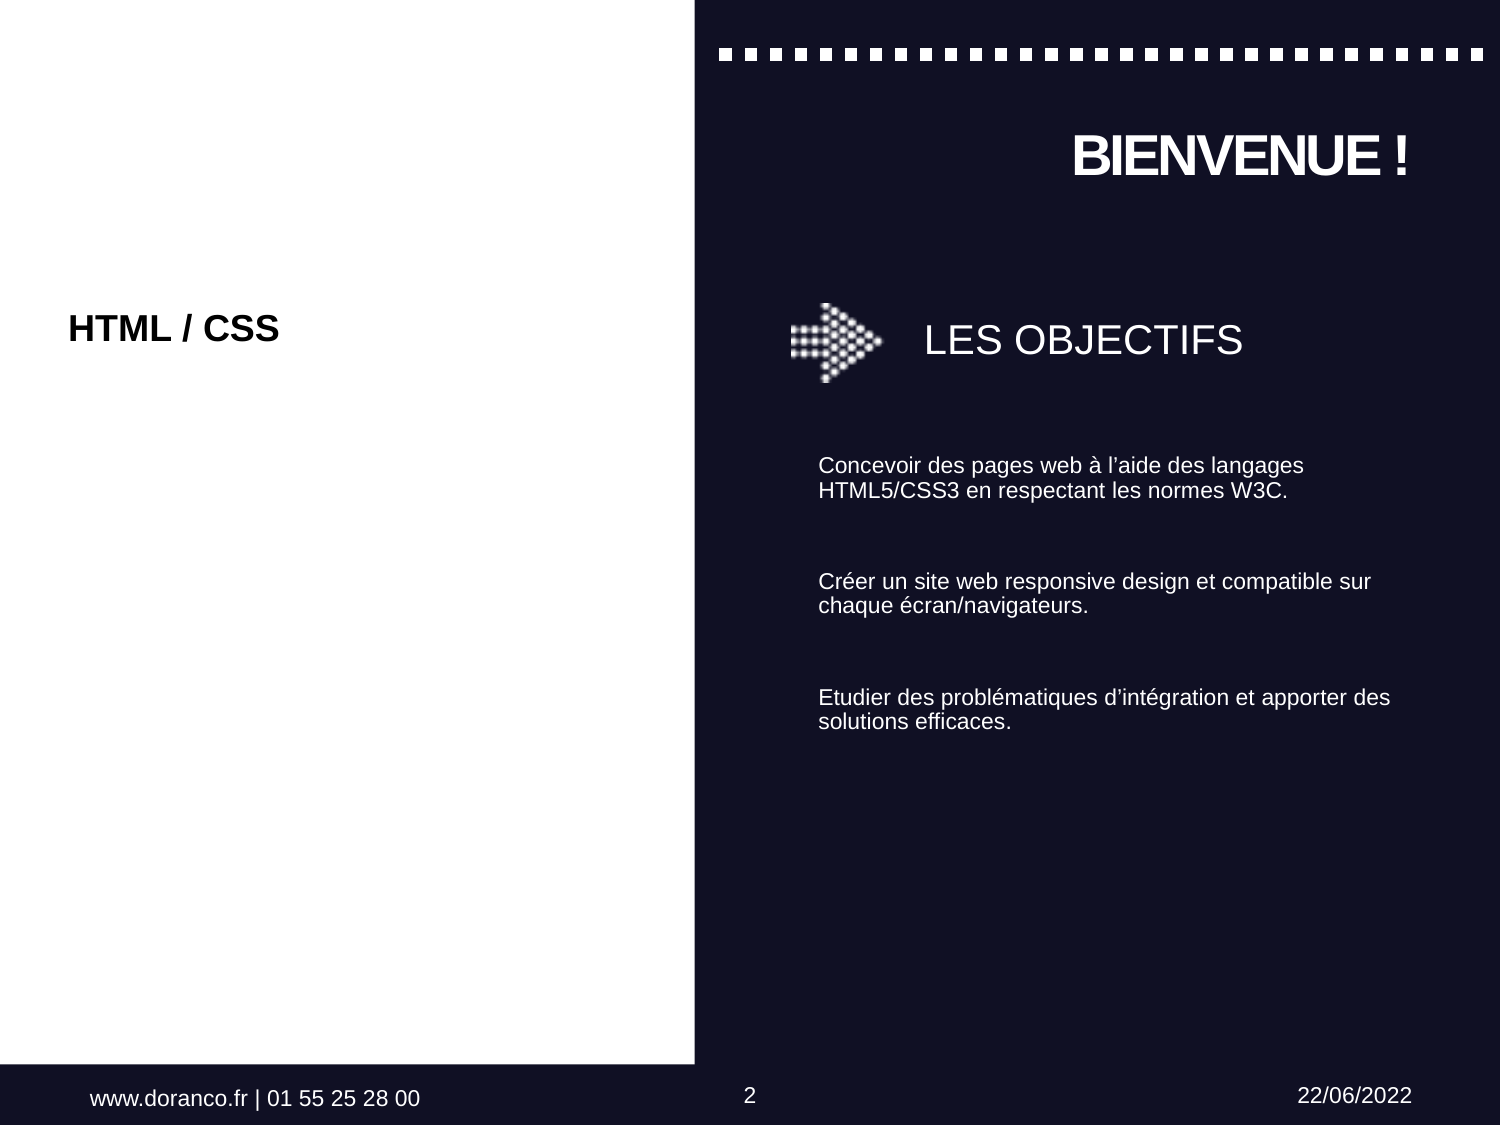

HTML / CSS
Concevoir des pages web à l’aide des langages HTML5/CSS3 en respectant les normes W3C.

Créer un site web responsive design et compatible sur chaque écran/navigateurs.

Etudier des problématiques d’intégration et apporter des solutions efficaces.
www.doranco.fr | 01 55 25 28 00
22/06/2022
2